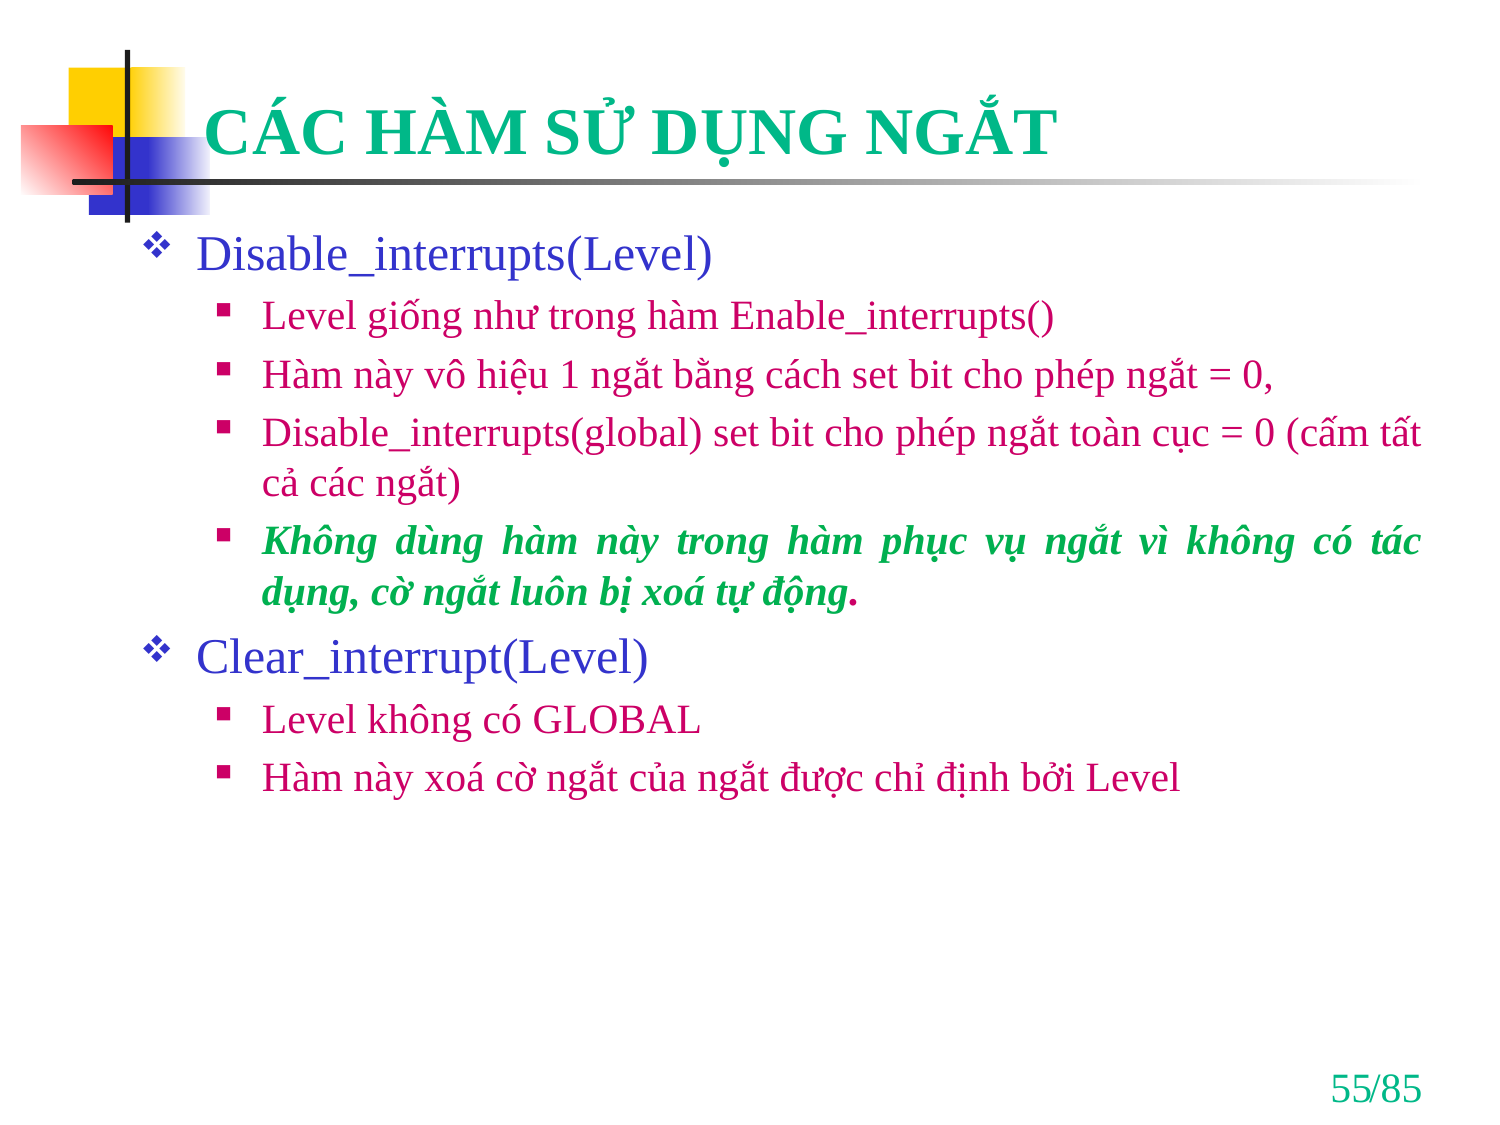

# CÁC HÀM SỬ DỤNG NGẮT
Disable_interrupts(Level)
Level giống như trong hàm Enable_interrupts()
Hàm này vô hiệu 1 ngắt bằng cách set bit cho phép ngắt = 0,
Disable_interrupts(global) set bit cho phép ngắt toàn cục = 0 (cấm tất cả các ngắt)
Không dùng hàm này trong hàm phục vụ ngắt vì không có tác dụng, cờ ngắt luôn bị xoá tự động.
Clear_interrupt(Level)
Level không có GLOBAL
Hàm này xoá cờ ngắt của ngắt được chỉ định bởi Level

55